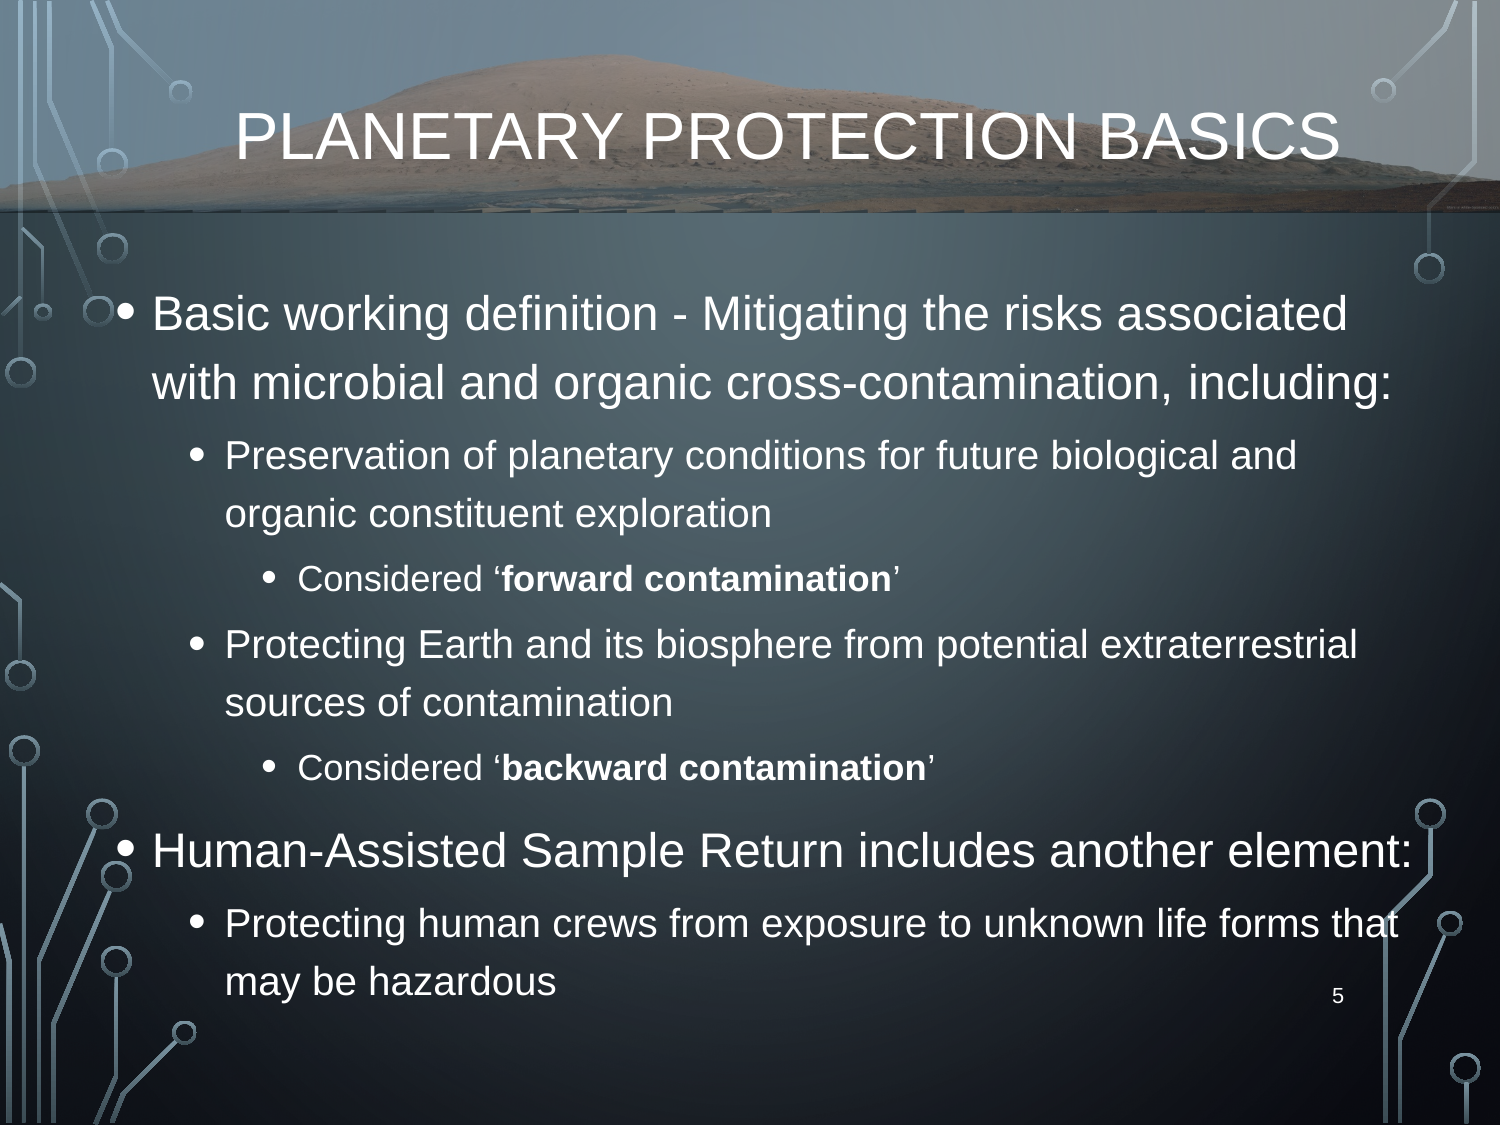

# Planetary Protection Basics
Basic working definition - Mitigating the risks associated with microbial and organic cross-contamination, including:
Preservation of planetary conditions for future biological and organic constituent exploration
Considered ‘forward contamination’
Protecting Earth and its biosphere from potential extraterrestrial sources of contamination
Considered ‘backward contamination’
Human-Assisted Sample Return includes another element:
Protecting human crews from exposure to unknown life forms that may be hazardous
5